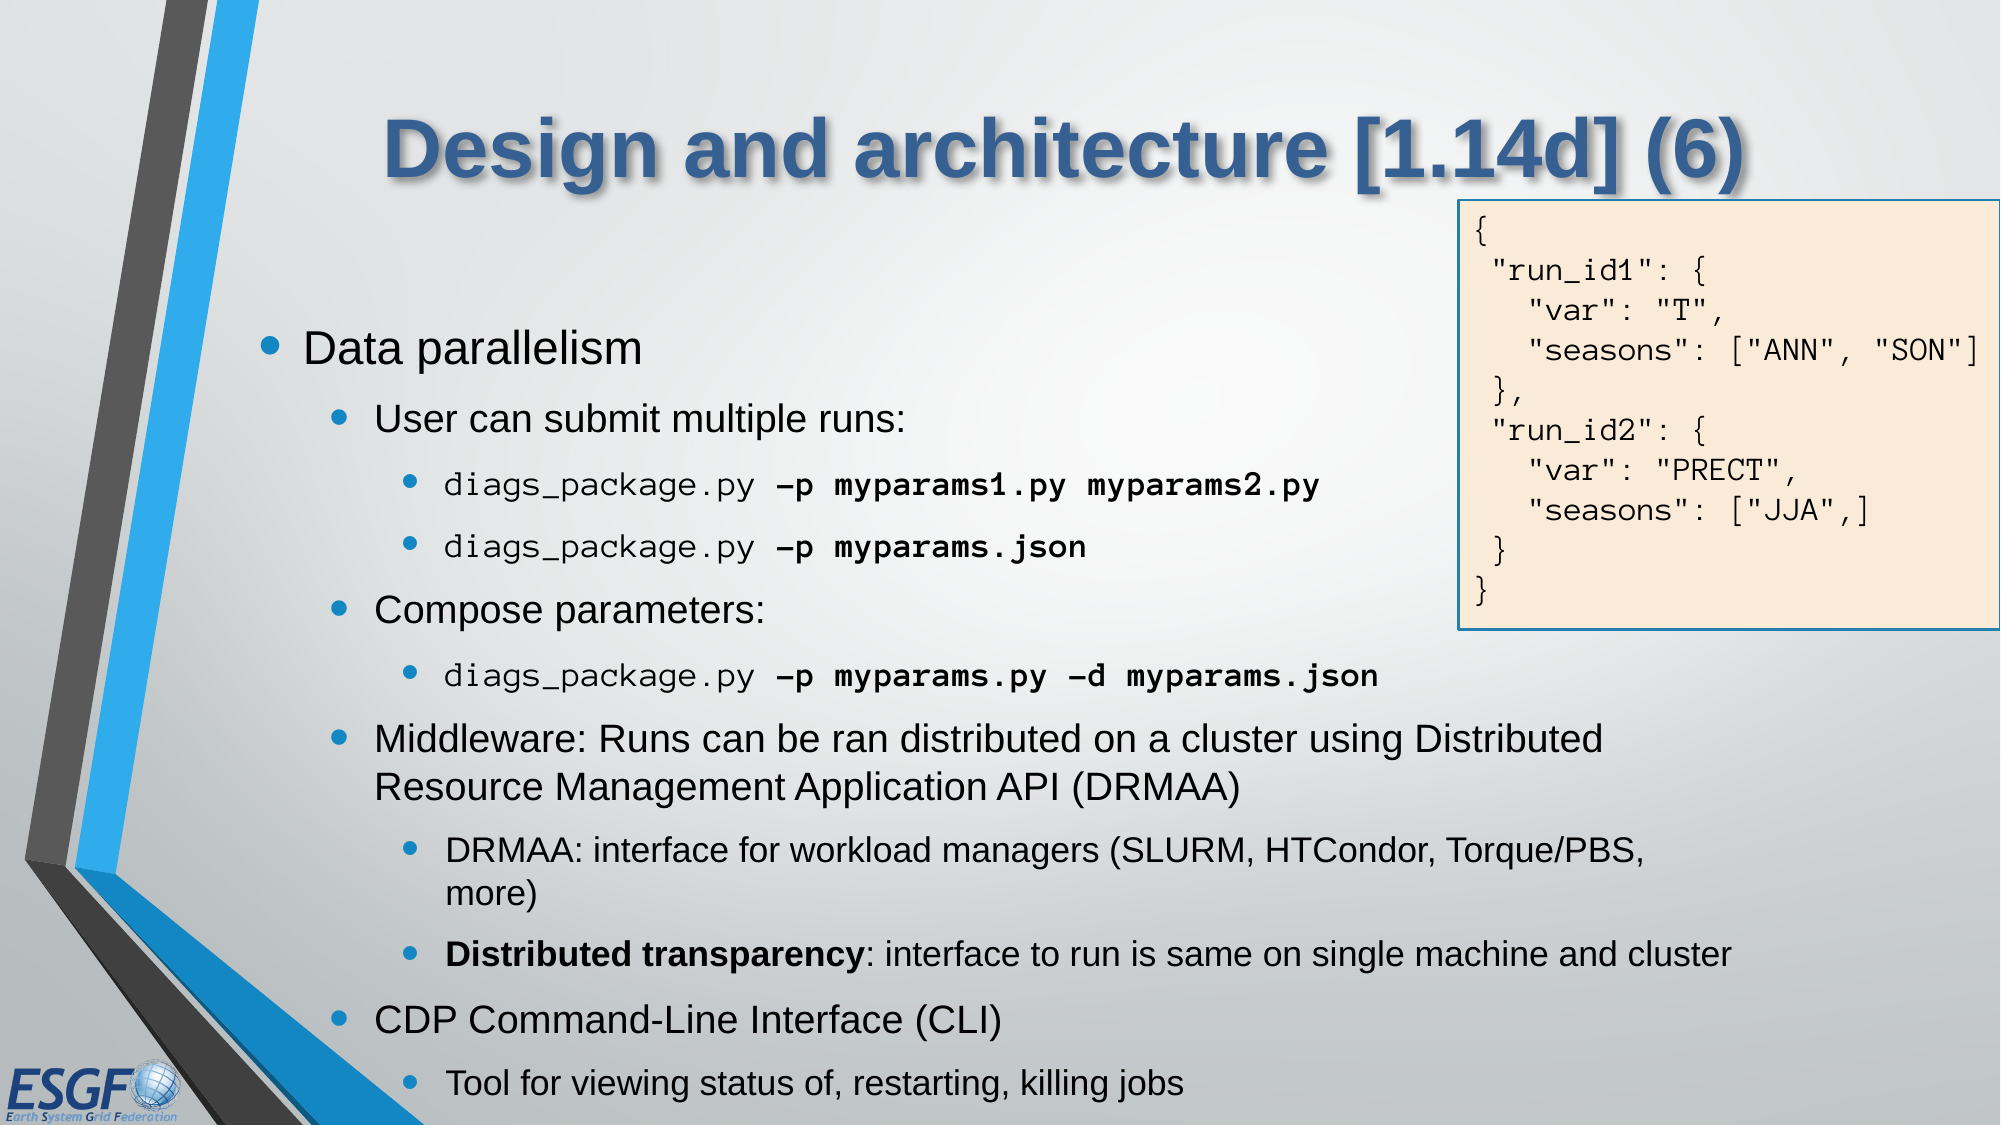

# Design and architecture [1.14d] (6)

{
 "run_id1": {
   "var": "T",
   "seasons": ["ANN", "SON"]
 },
 "run_id2": {
   "var": "PRECT",
   "seasons": ["JJA",]
 }
}
Data parallelism
User can submit multiple runs:
diags_package.py -p myparams1.py myparams2.py
diags_package.py -p myparams.json
Compose parameters:
diags_package.py -p myparams.py –d myparams.json
Middleware: Runs can be ran distributed on a cluster using Distributed Resource Management Application API (DRMAA)
DRMAA: interface for workload managers (SLURM, HTCondor, Torque/PBS, more)
Distributed transparency: interface to run is same on single machine and cluster
CDP Command-Line Interface (CLI)
Tool for viewing status of, restarting, killing jobs
Optional, workload manager works as well